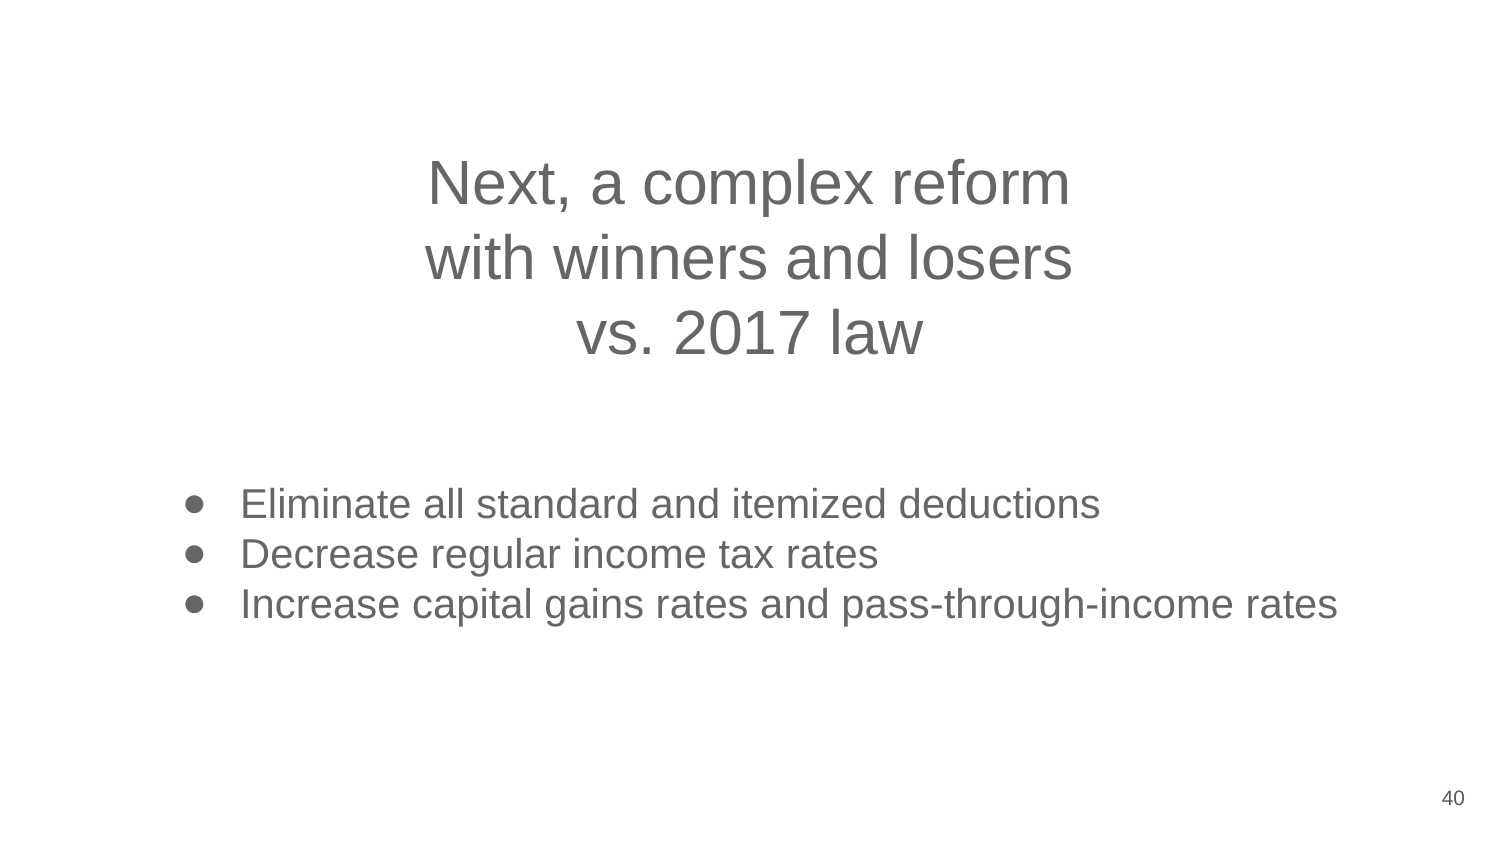

# Next, a complex reform with winners and losers
vs. 2017 law
Eliminate all standard and itemized deductions
Decrease regular income tax rates
Increase capital gains rates and pass-through-income rates
40